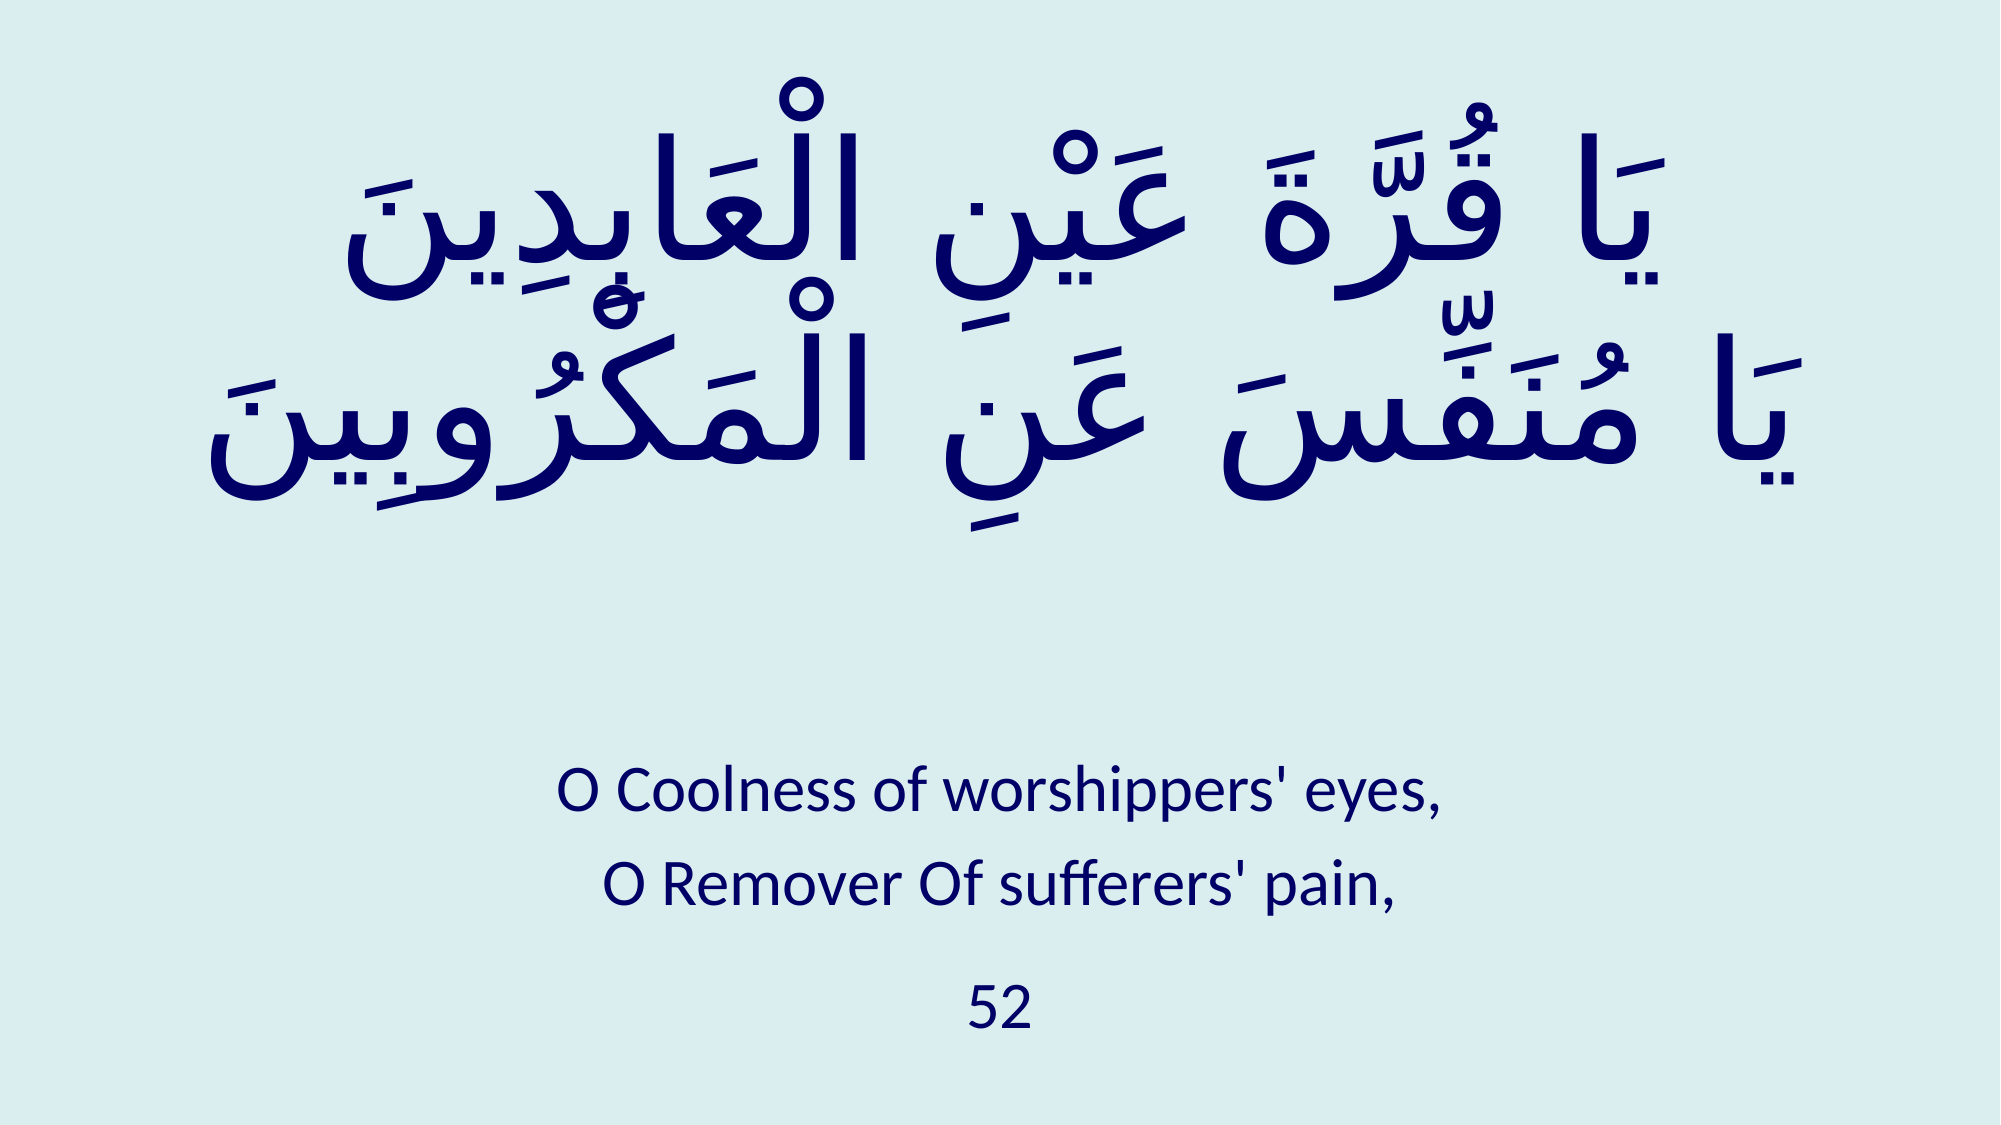

# يَا قُرَّةَ عَيْنِ الْعَابِدِينَ يَا مُنَفِّسَ عَنِ الْمَكْرُوبِينَ
O Coolness of worshippers' eyes,
O Remover Of sufferers' pain,
52